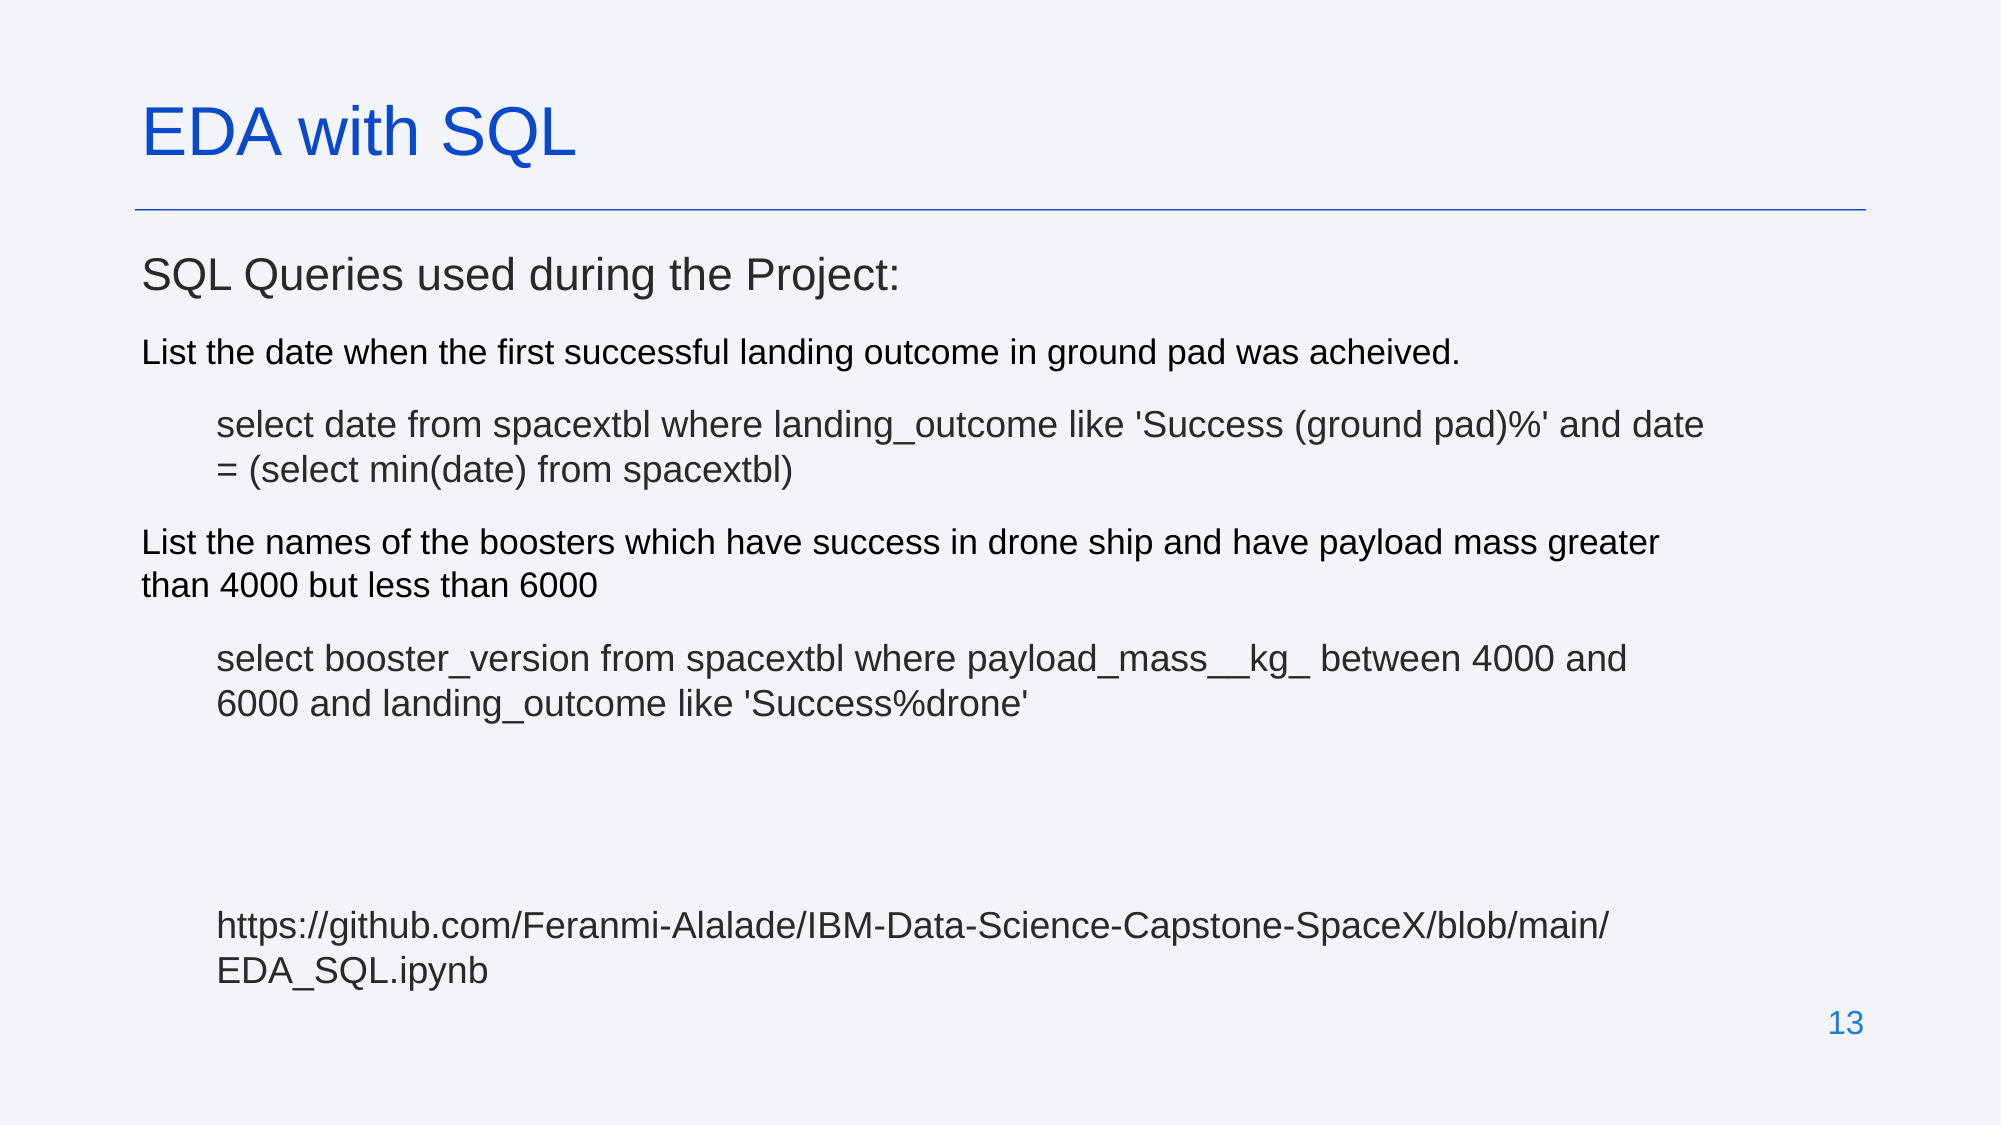

EDA with SQL
SQL Queries used during the Project:
List the date when the first successful landing outcome in ground pad was acheived.
select date from spacextbl where landing_outcome like 'Success (ground pad)%' and date = (select min(date) from spacextbl)
List the names of the boosters which have success in drone ship and have payload mass greater than 4000 but less than 6000
select booster_version from spacextbl where payload_mass__kg_ between 4000 and 6000 and landing_outcome like 'Success%drone'

https://github.com/Feranmi-Alalade/IBM-Data-Science-Capstone-SpaceX/blob/main/EDA_SQL.ipynb

13